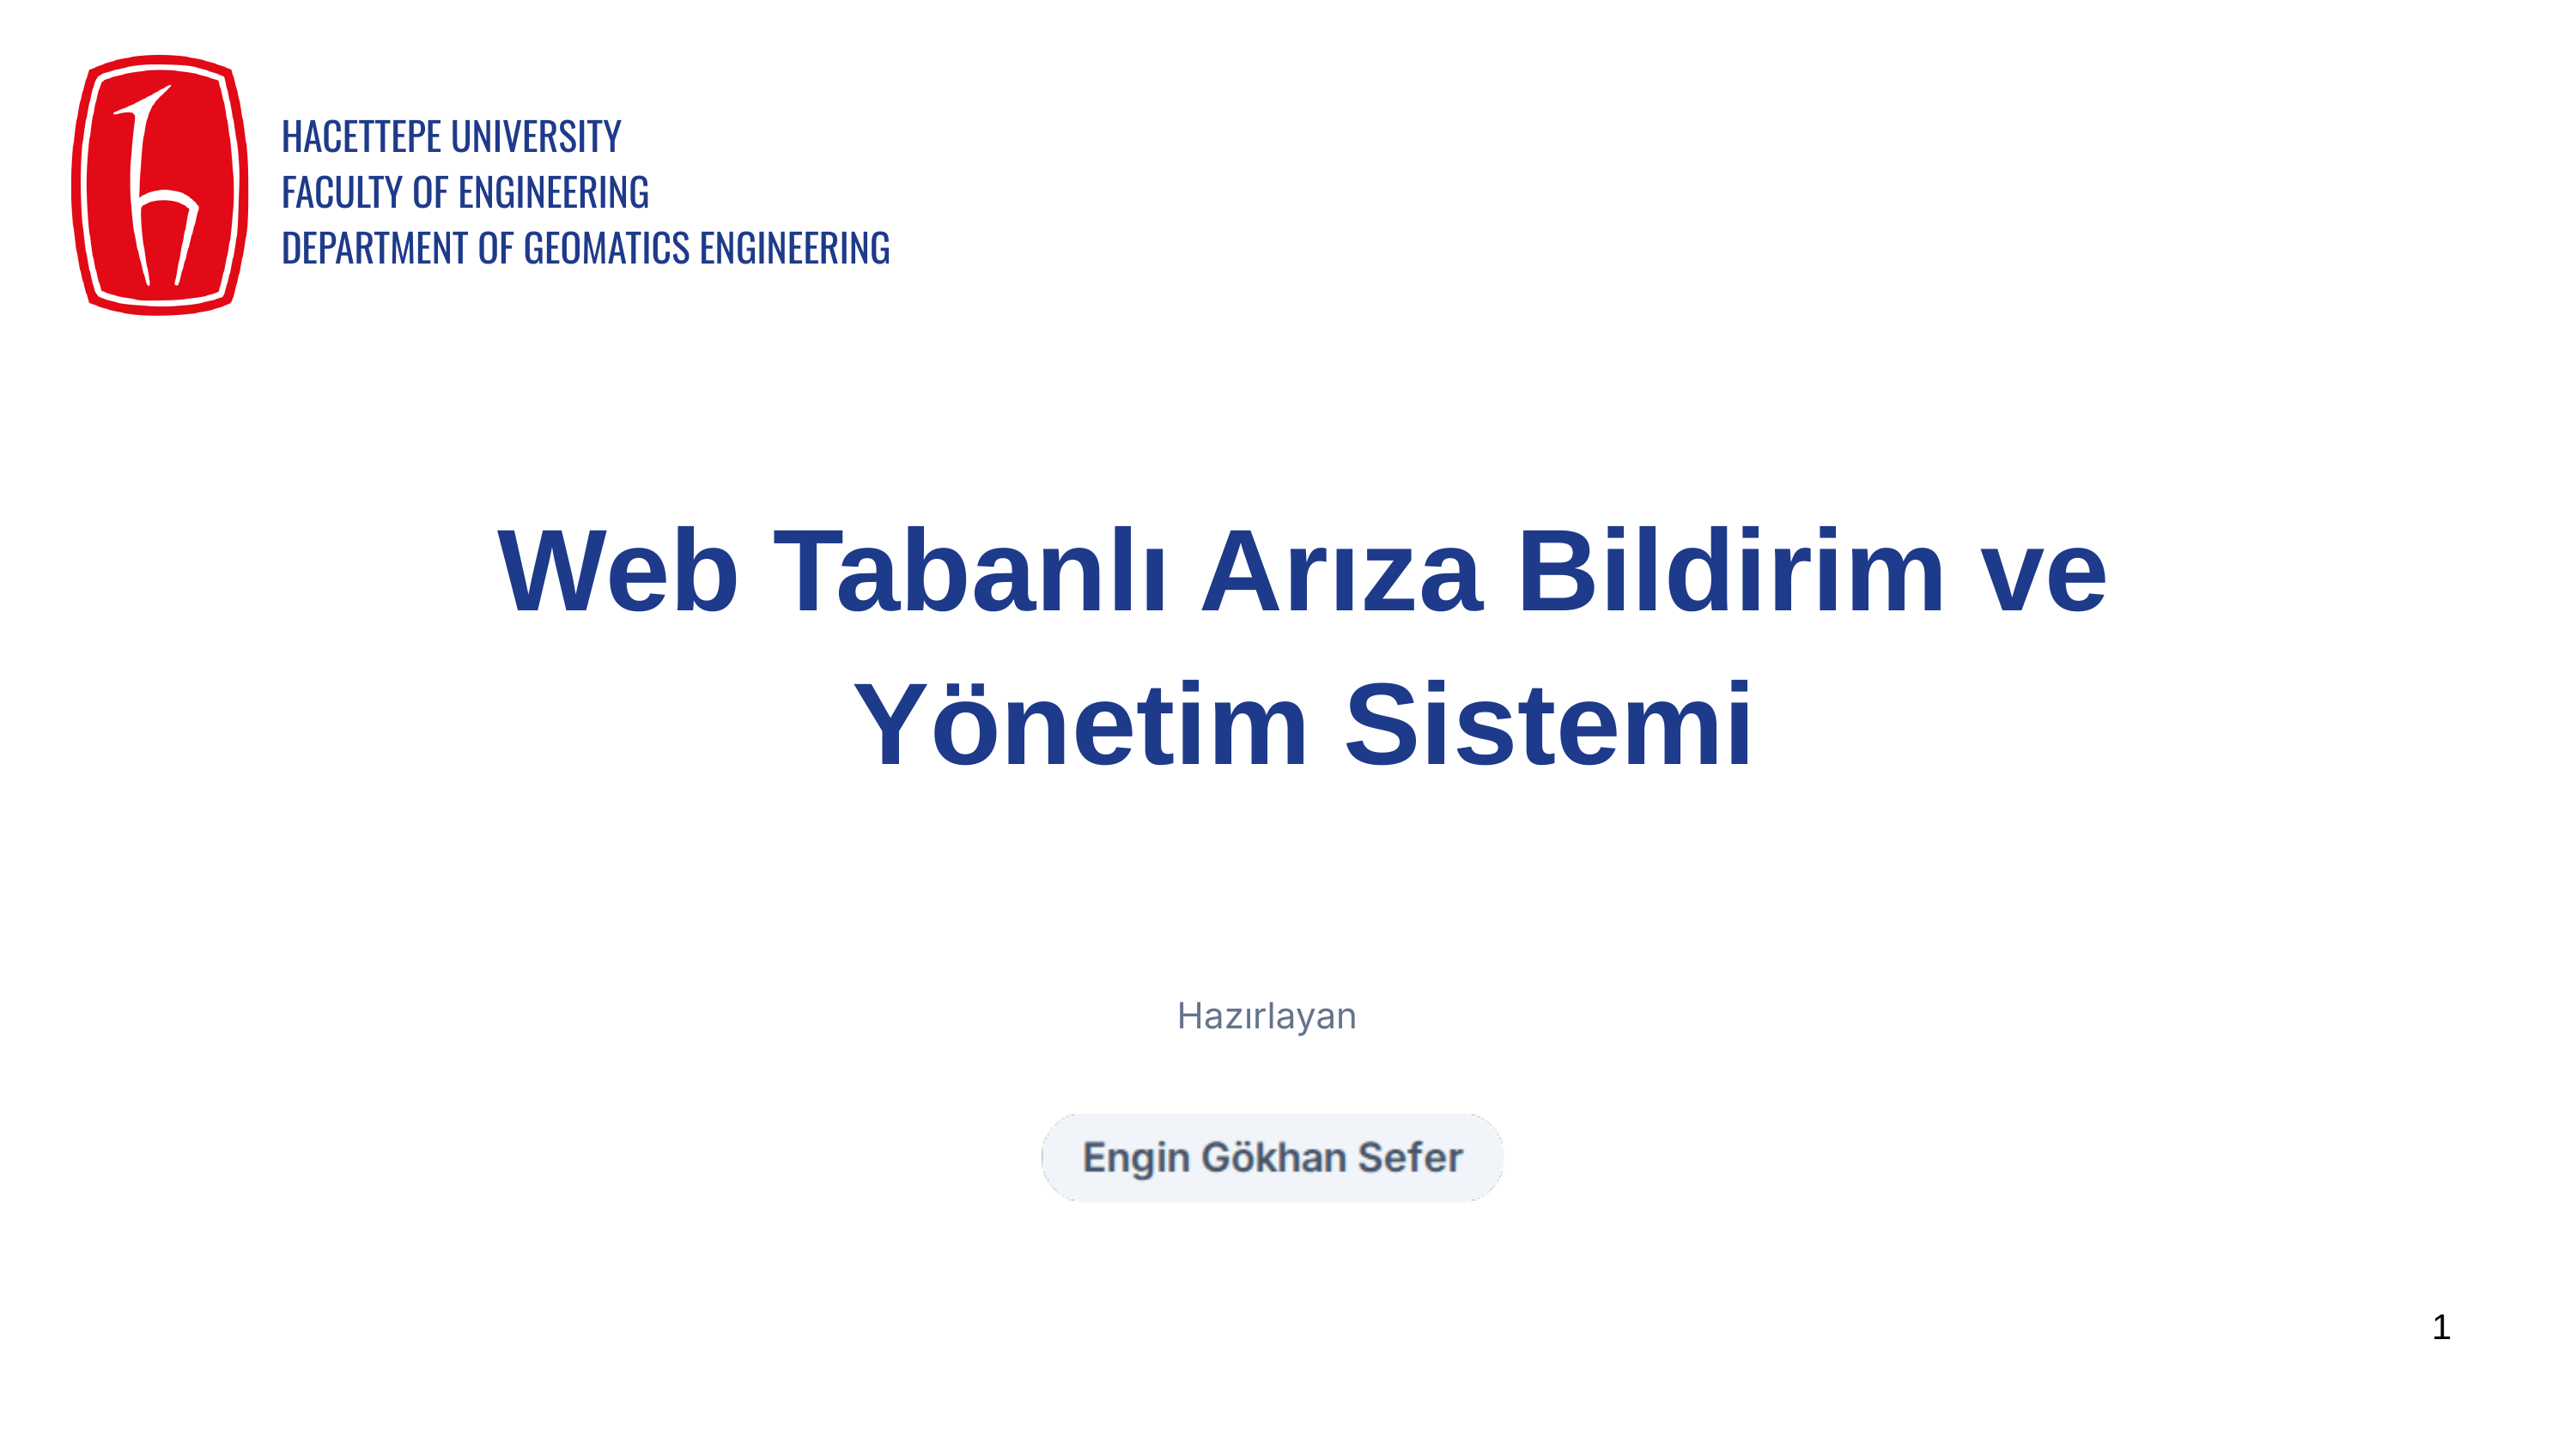

HACETTEPE UNIVERSITY
FACULTY OF ENGINEERING
DEPARTMENT OF GEOMATICS ENGINEERING
Web Tabanlı Arıza Bildirim ve Yönetim Sistemi
Hazırlayan

1